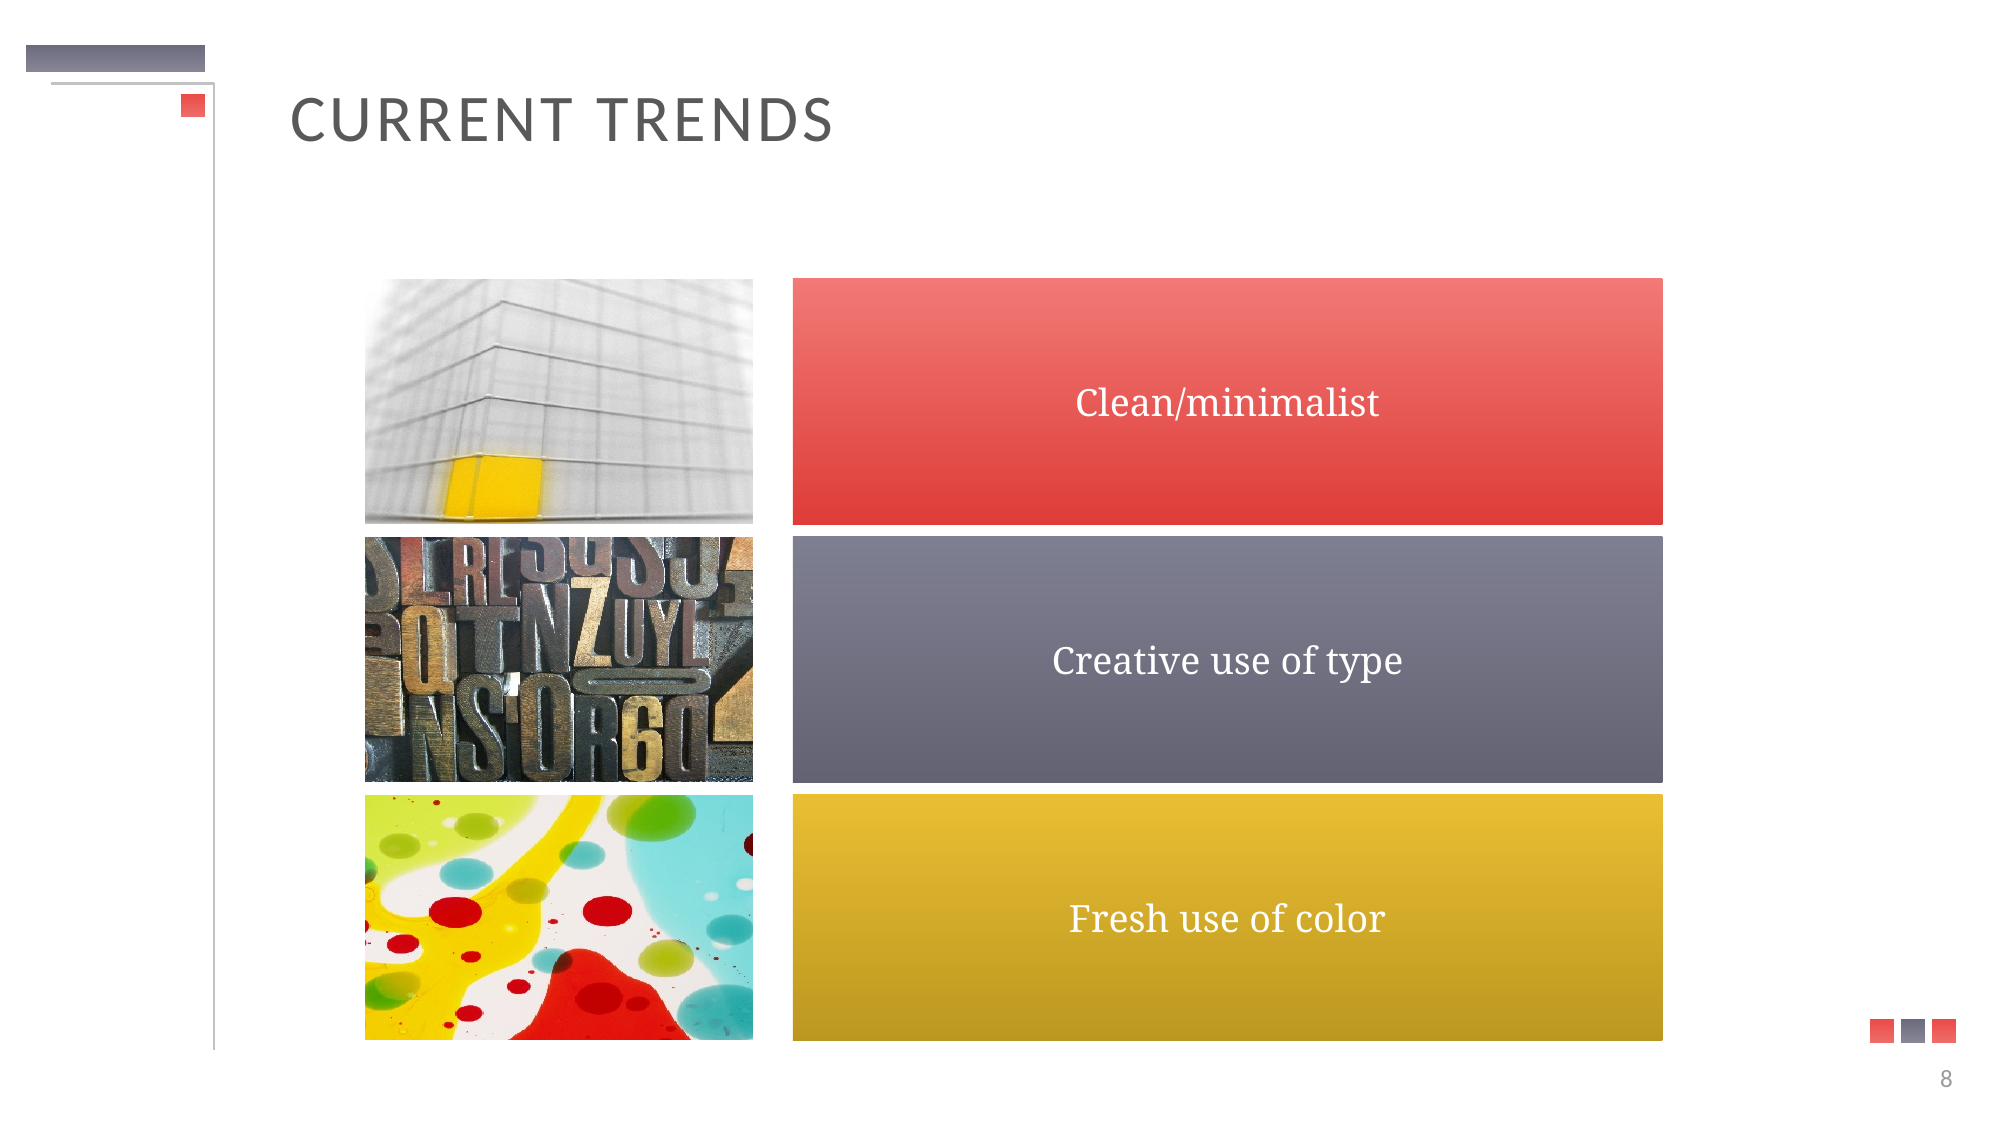

# Current trends
Clean/minimalist
Creative use of type
Fresh use of color
8